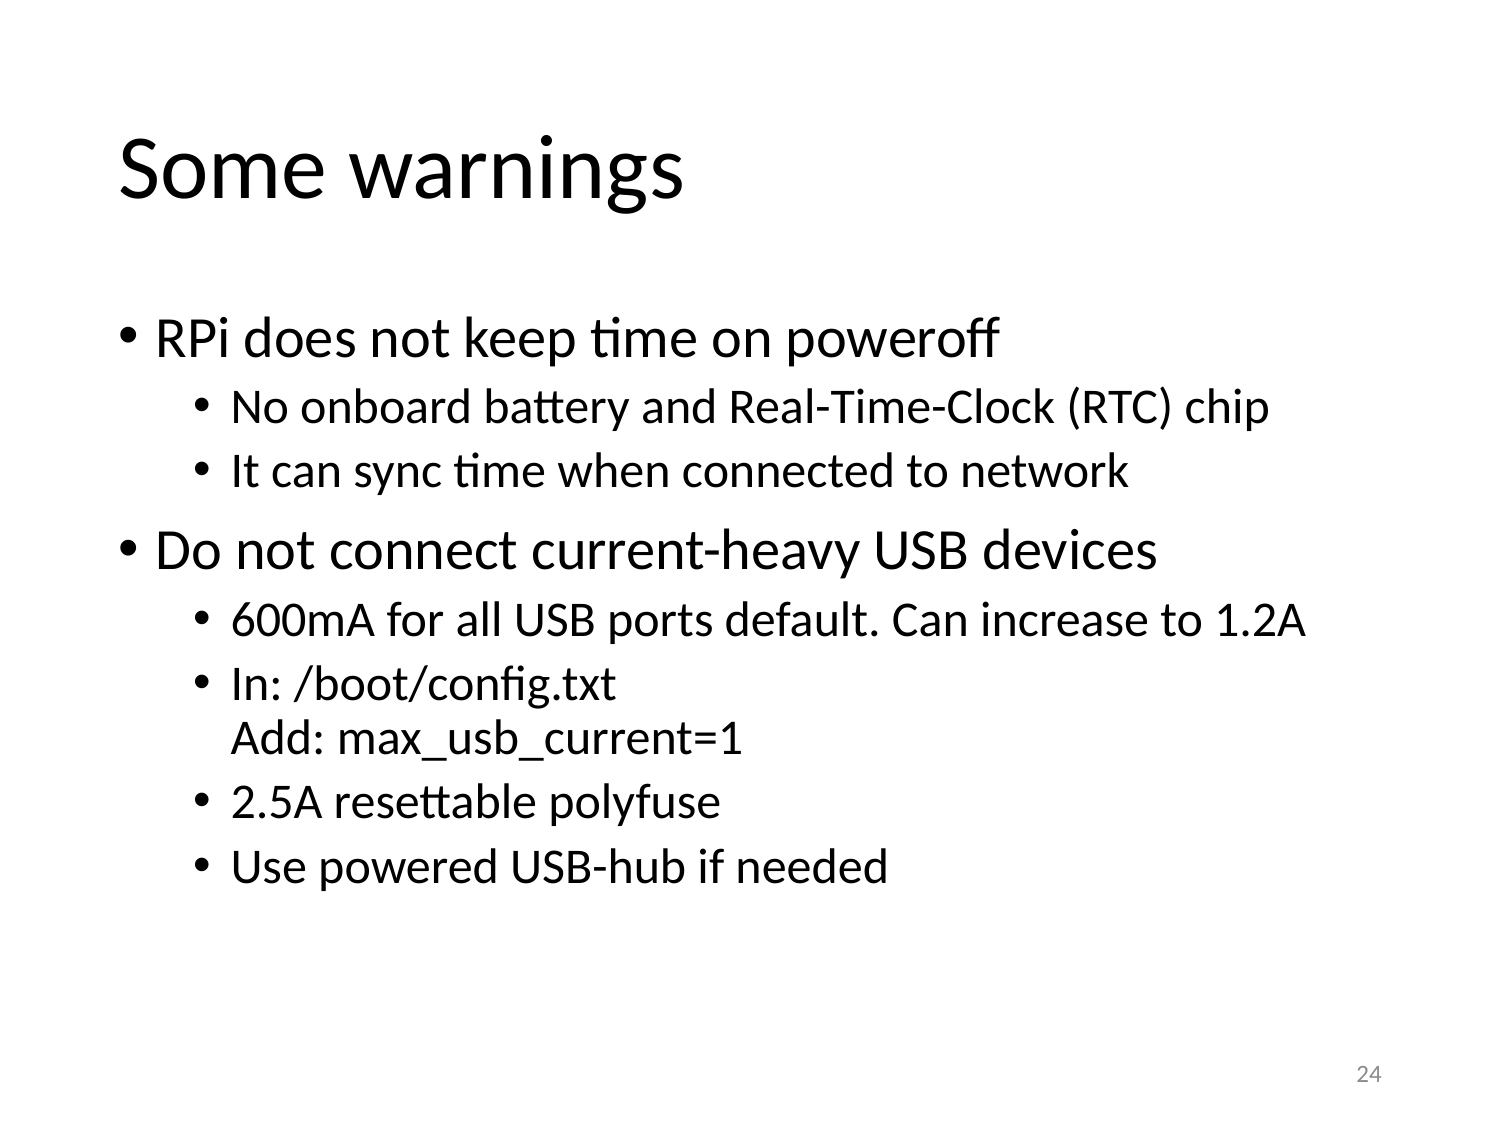

# Some warnings
RPi does not keep time on poweroff
No onboard battery and Real-Time-Clock (RTC) chip
It can sync time when connected to network
Do not connect current-heavy USB devices
600mA for all USB ports default. Can increase to 1.2A
In: /boot/config.txt
Add: max_usb_current=1
2.5A resettable polyfuse
Use powered USB-hub if needed

24